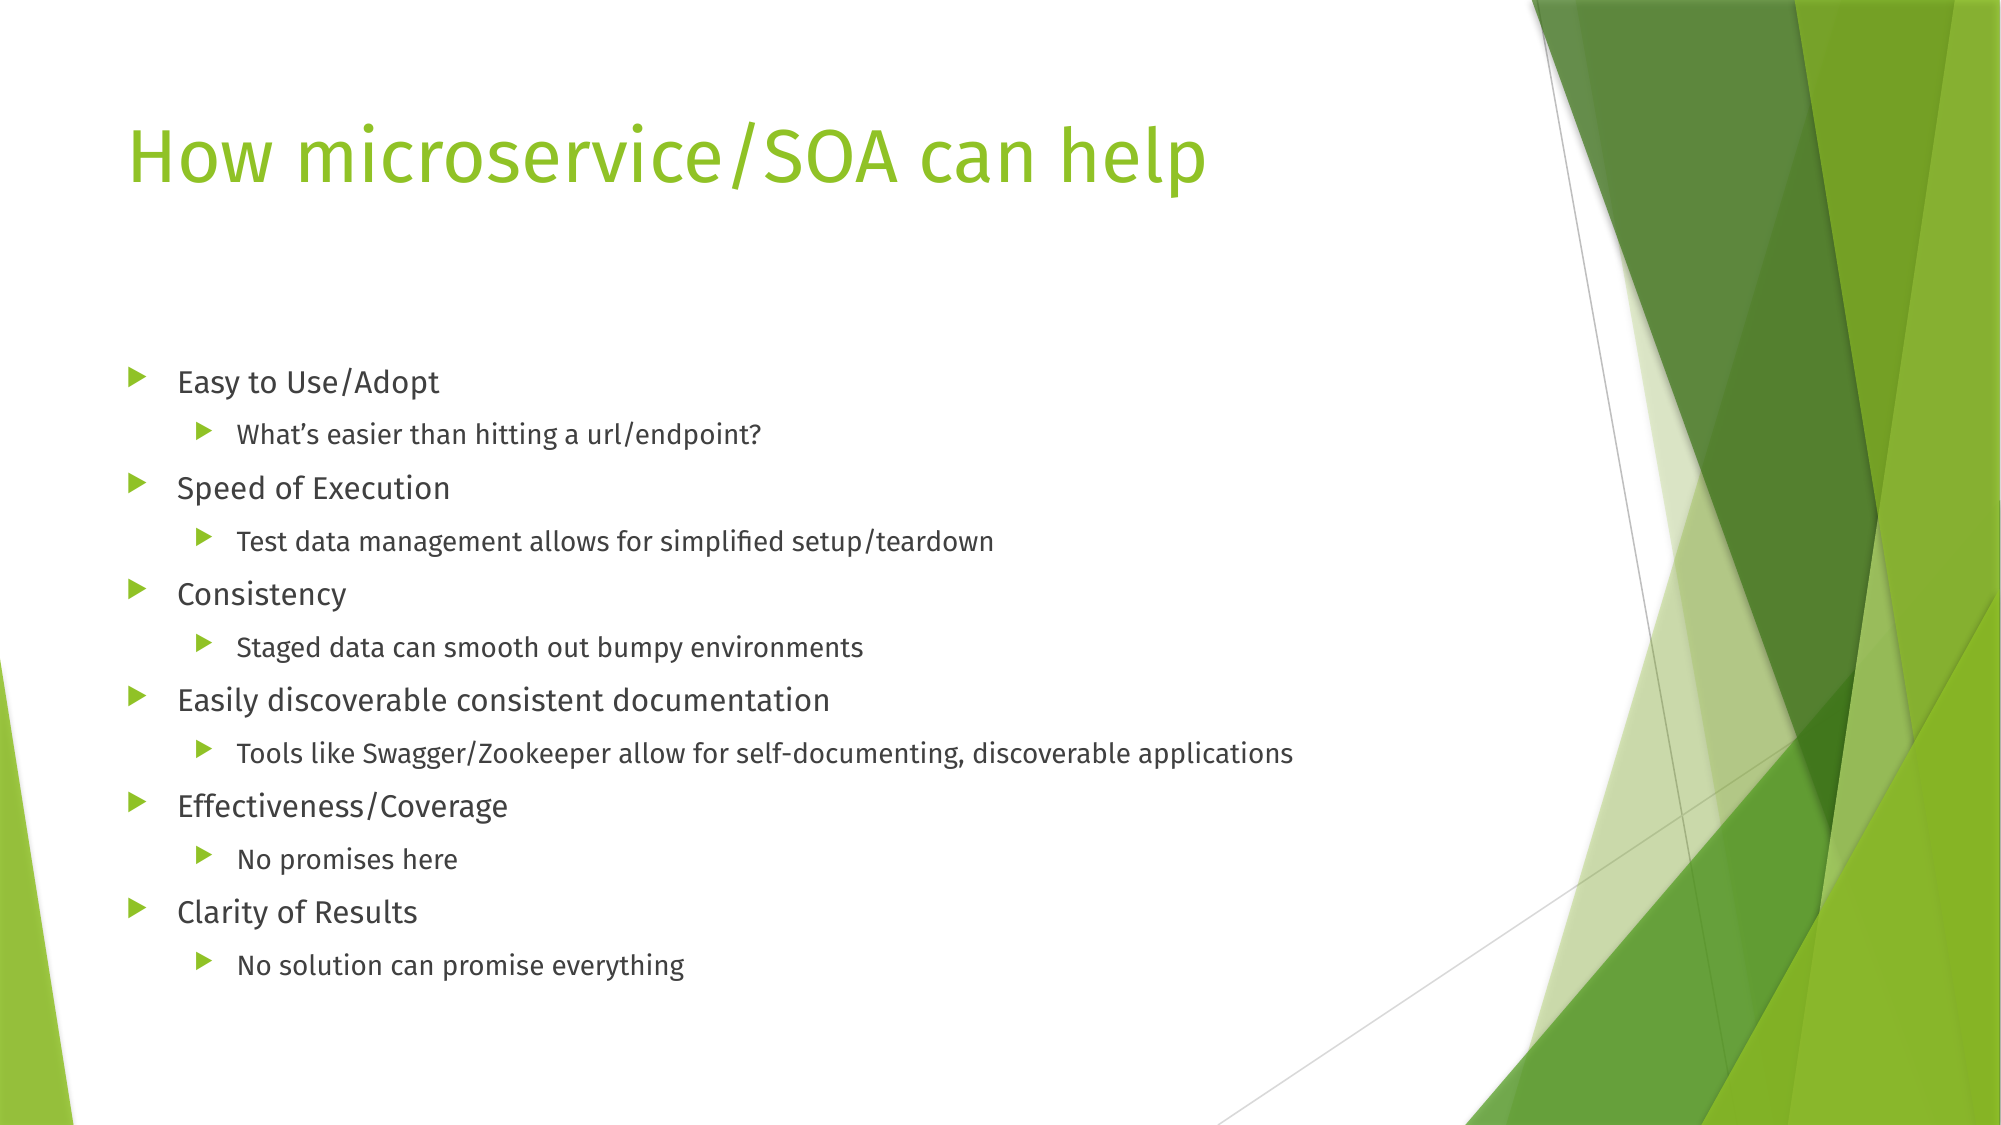

# How microservice/SOA can help
Easy to Use/Adopt
What’s easier than hitting a url/endpoint?
Speed of Execution
Test data management allows for simplified setup/teardown
Consistency
Staged data can smooth out bumpy environments
Easily discoverable consistent documentation
Tools like Swagger/Zookeeper allow for self-documenting, discoverable applications
Effectiveness/Coverage
No promises here
Clarity of Results
No solution can promise everything